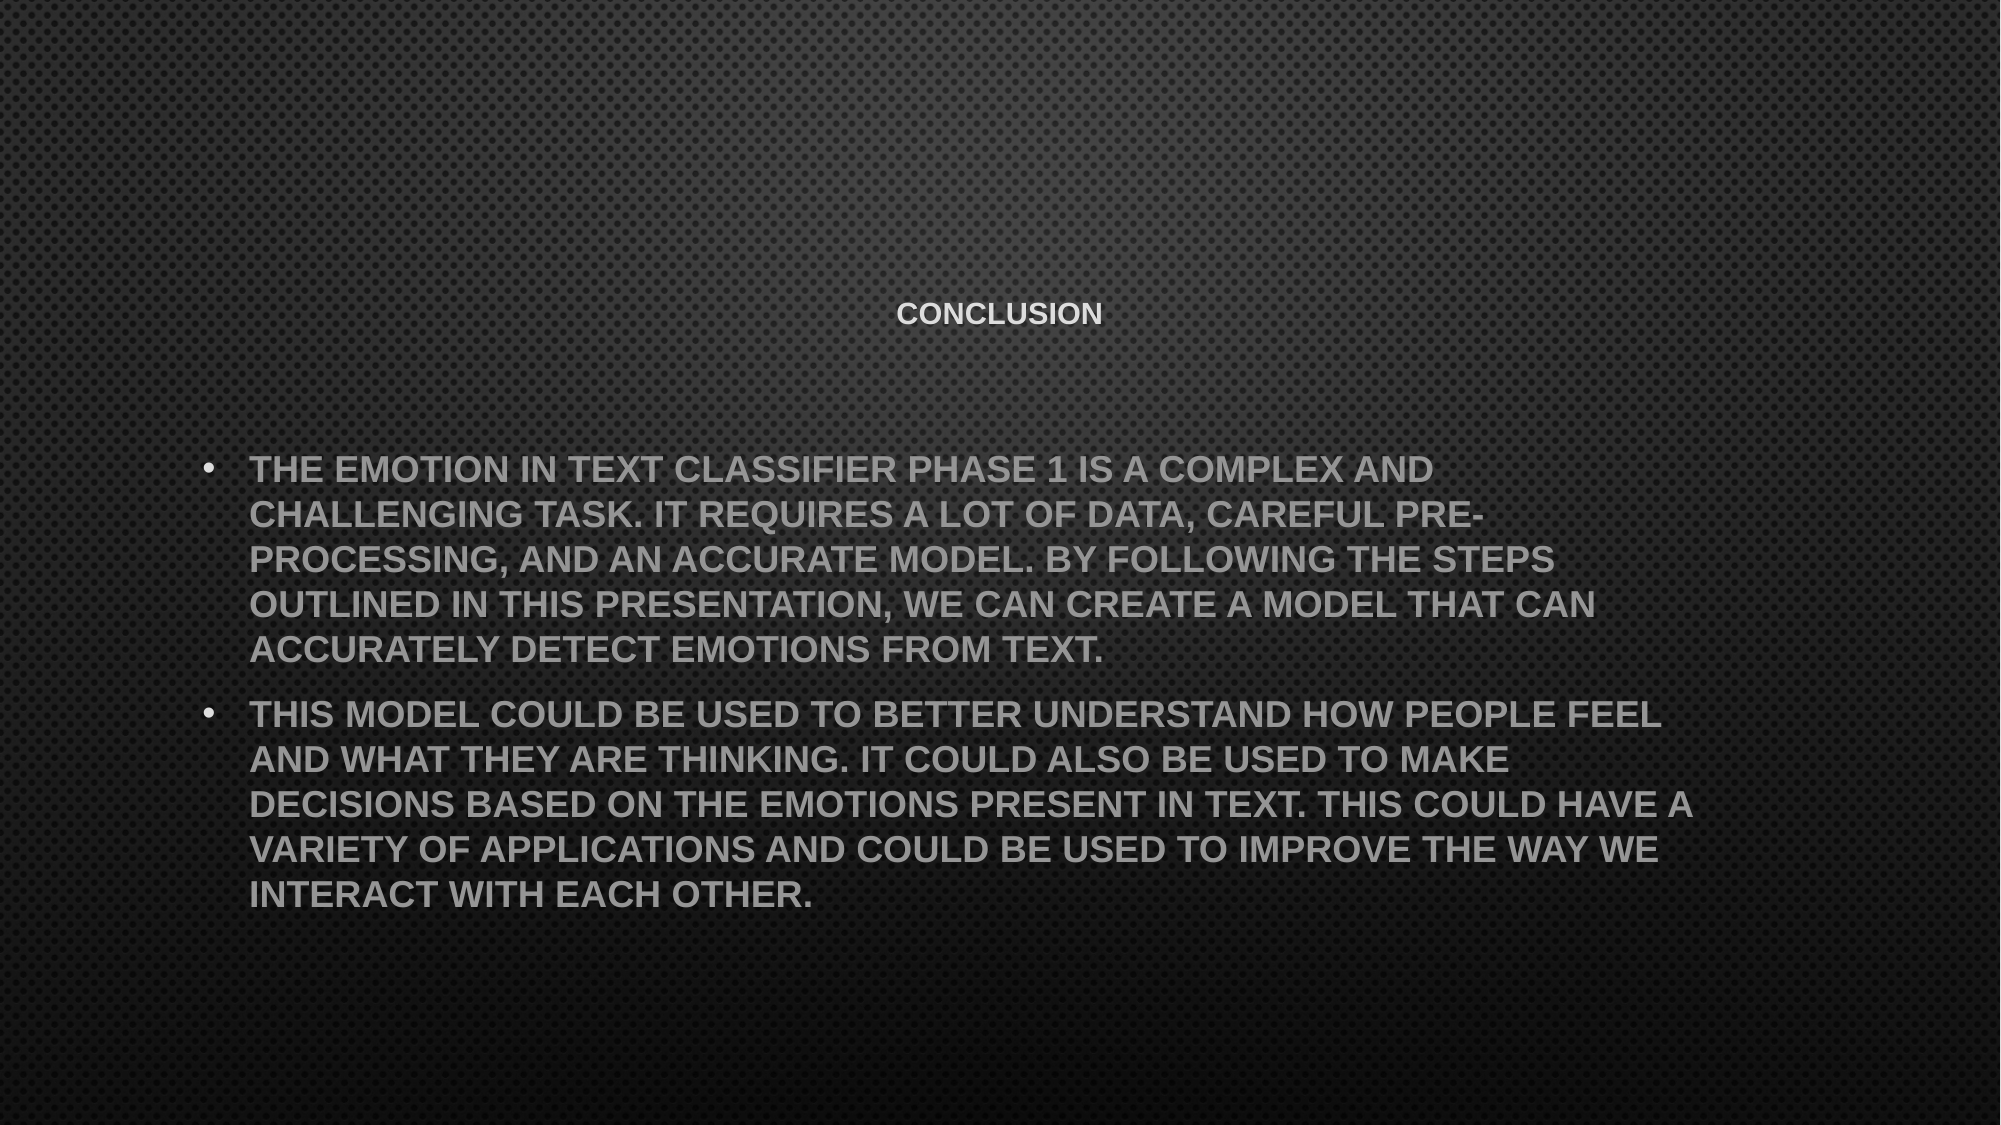

# Conclusion
The emotion in text classifier phase 1 is a complex and challenging task. It requires a lot of data, careful pre-processing, and an accurate model. By following the steps outlined in this presentation, we can create a model that can accurately detect emotions from text.
This model could be used to better understand how people feel and what they are thinking. It could also be used to make decisions based on the emotions present in text. This could have a variety of applications and could be used to improve the way we interact with each other.